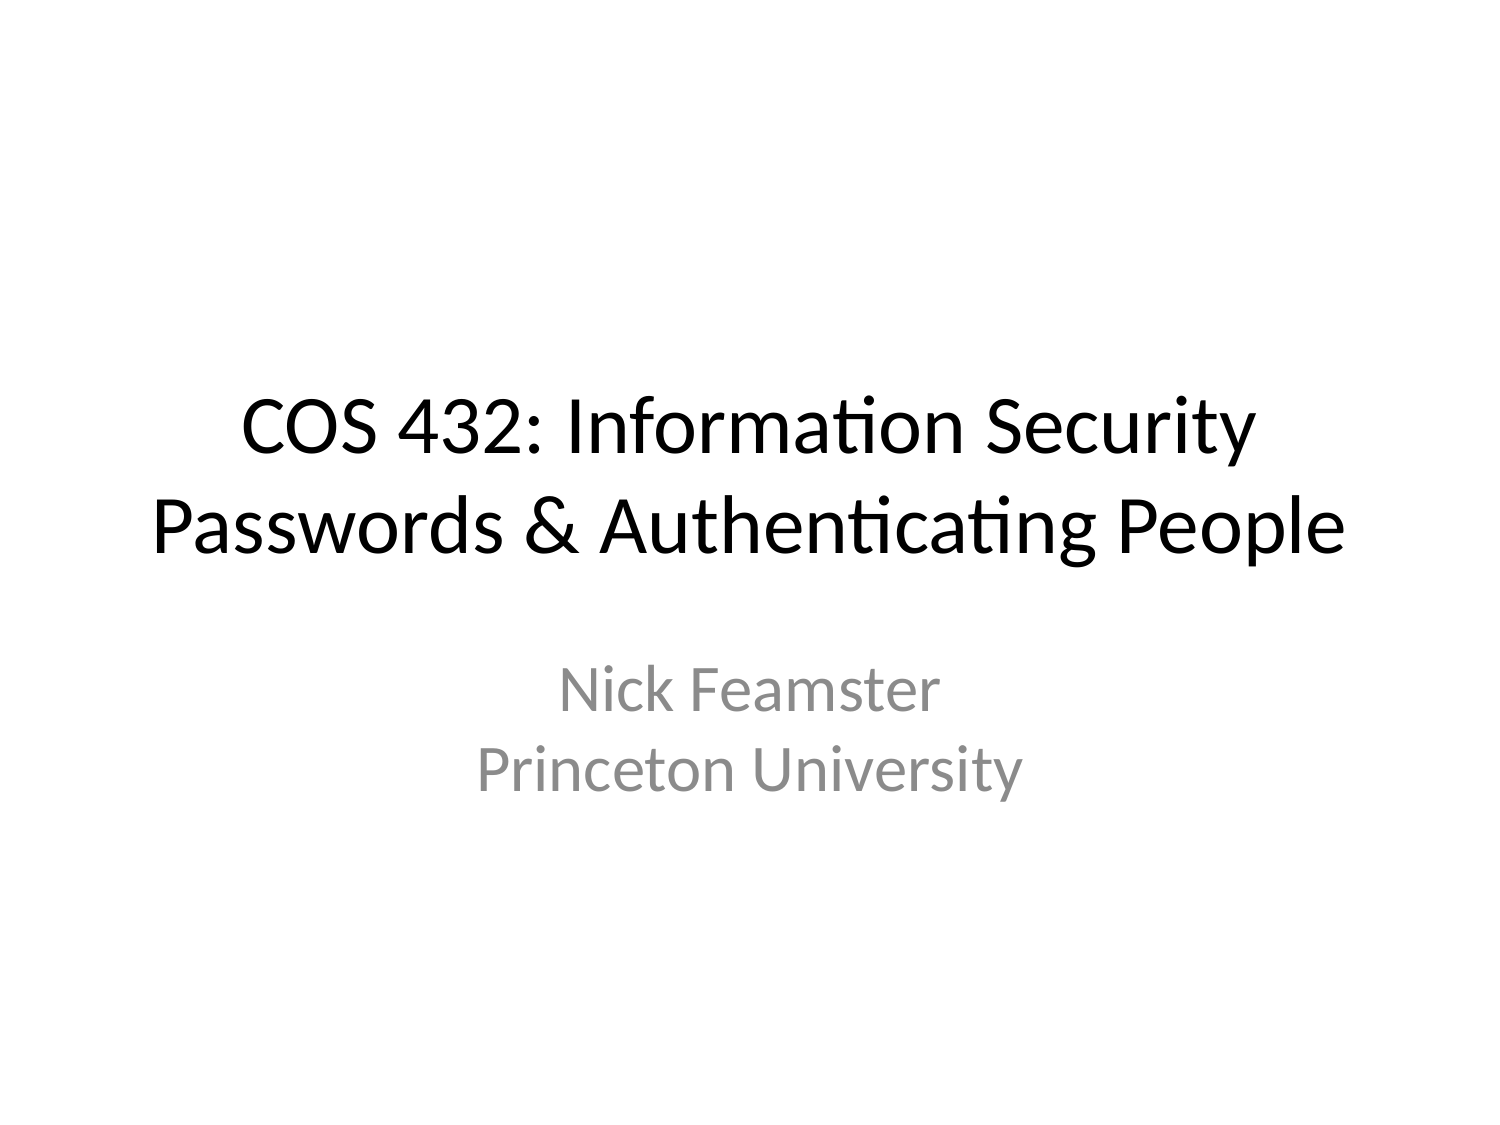

# COS 432: Information Security Passwords & Authenticating People
Nick Feamster
Princeton University